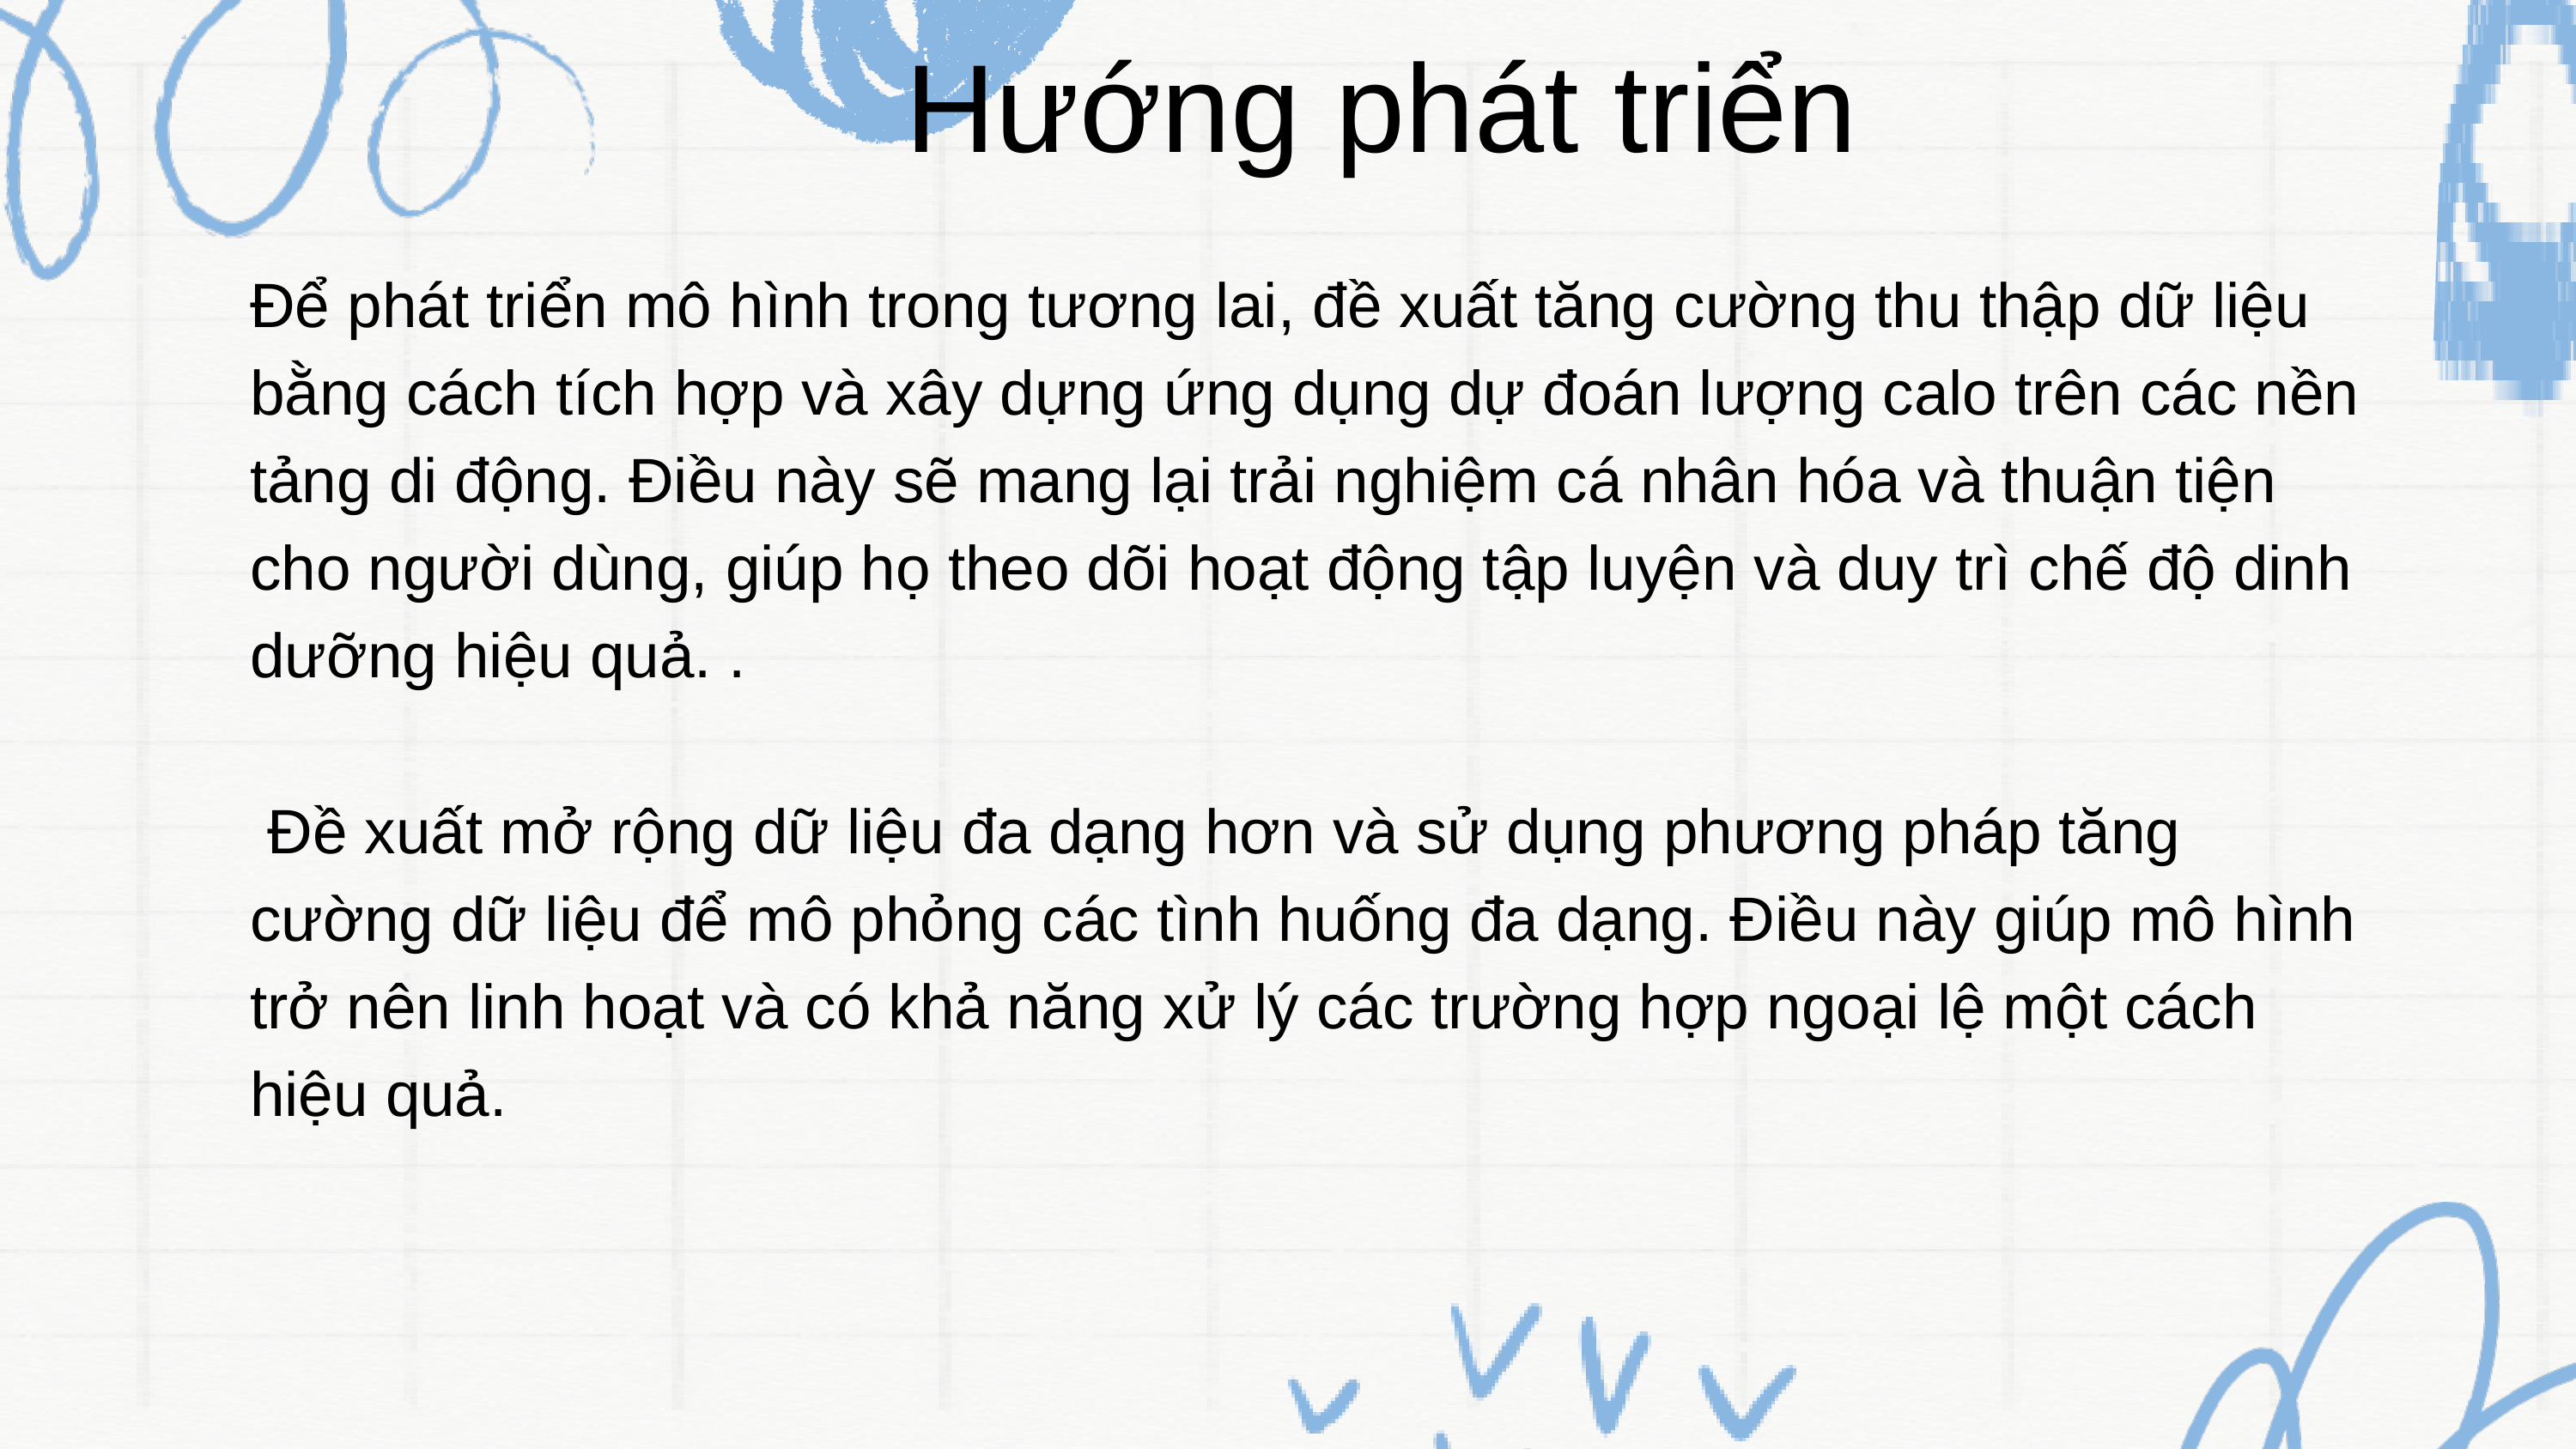

Hướng phát triển
Để phát triển mô hình trong tương lai, đề xuất tăng cường thu thập dữ liệu bằng cách tích hợp và xây dựng ứng dụng dự đoán lượng calo trên các nền tảng di động. Điều này sẽ mang lại trải nghiệm cá nhân hóa và thuận tiện cho người dùng, giúp họ theo dõi hoạt động tập luyện và duy trì chế độ dinh dưỡng hiệu quả. .

 Đề xuất mở rộng dữ liệu đa dạng hơn và sử dụng phương pháp tăng cường dữ liệu để mô phỏng các tình huống đa dạng. Điều này giúp mô hình trở nên linh hoạt và có khả năng xử lý các trường hợp ngoại lệ một cách hiệu quả.